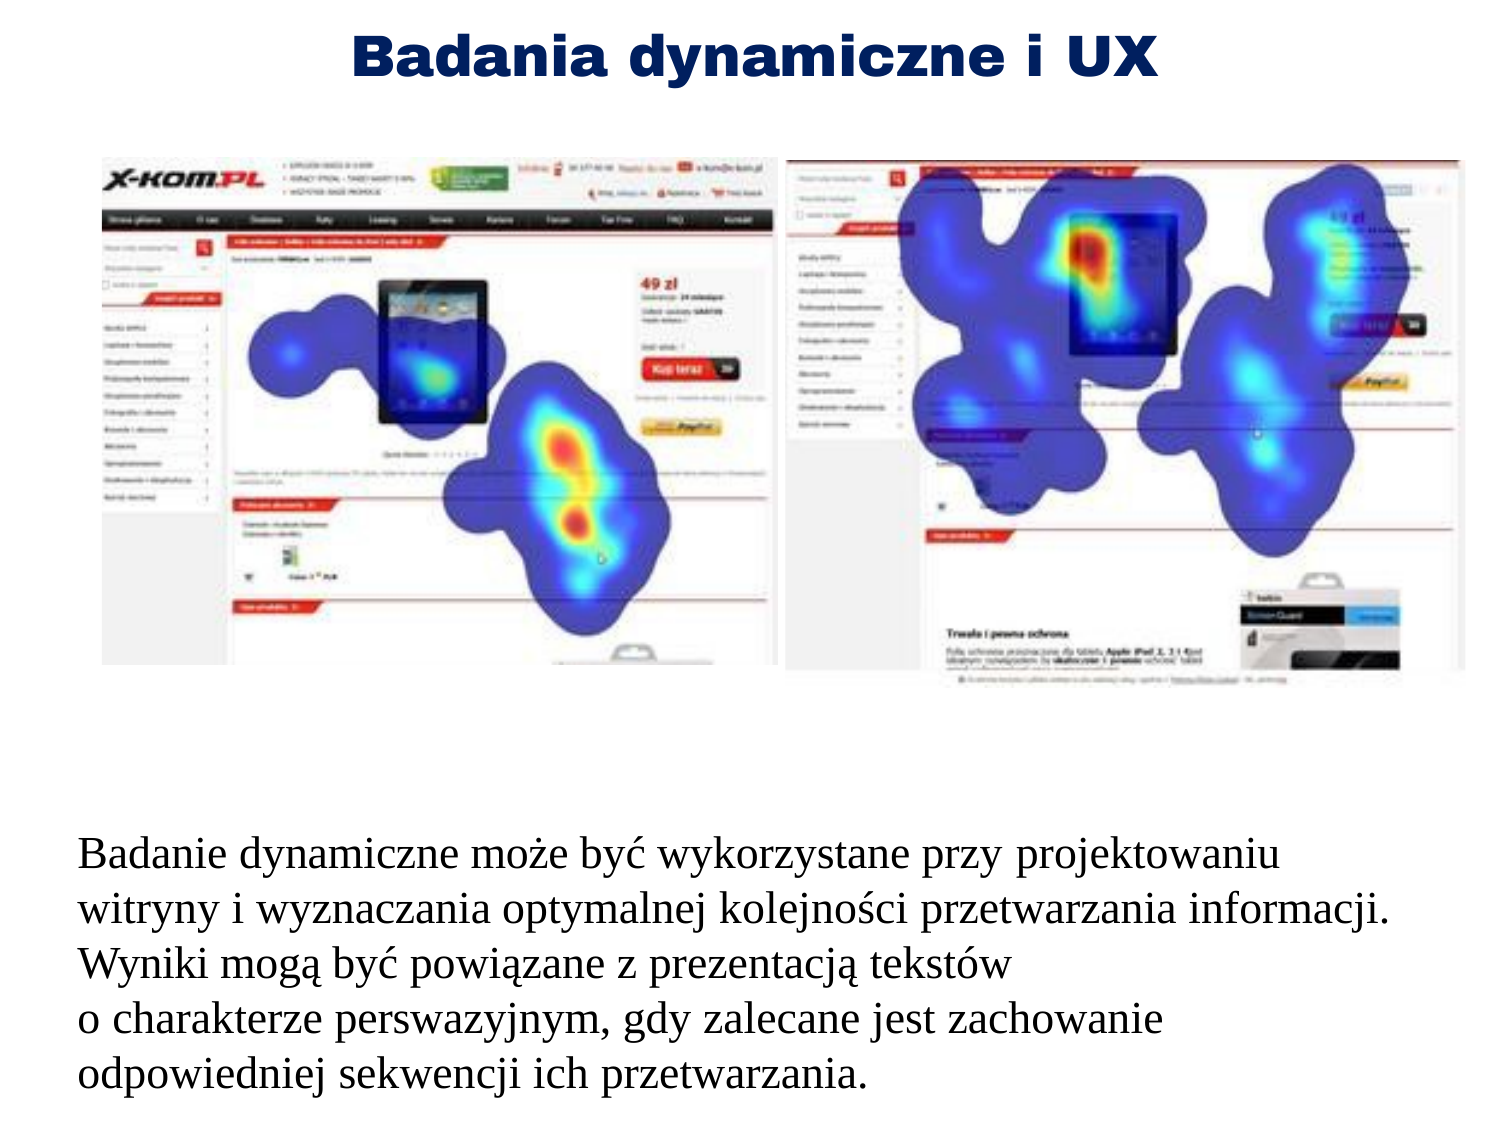

# Badania dynamiczne i UX

Badanie dynamiczne może być wykorzystane przy projektowaniu
witryny i wyznaczania optymalnej kolejności przetwarzania informacji.
Wyniki mogą być powiązane z prezentacją tekstów
o charakterze perswazyjnym, gdy zalecane jest zachowanie
odpowiedniej sekwencji ich przetwarzania.